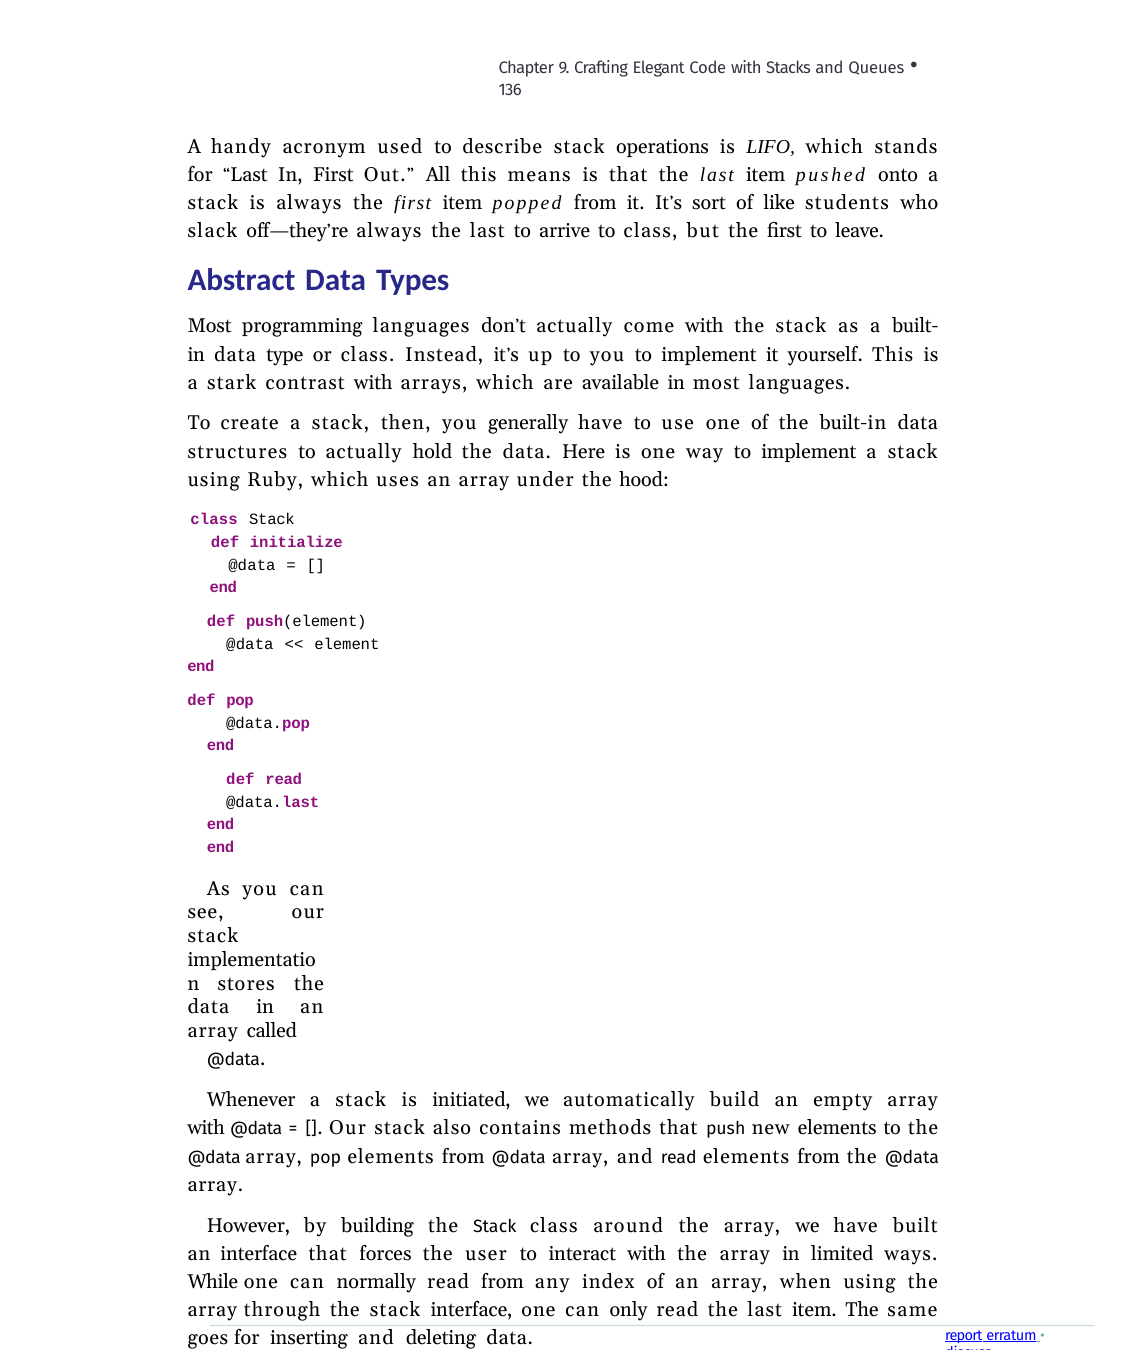

Chapter 9. Crafting Elegant Code with Stacks and Queues • 136

A handy acronym used to describe stack operations is LIFO, which stands for “Last In, First Out.” All this means is that the last item pushed onto a stack is always the first item popped from it. It’s sort of like students who slack off—they’re always the last to arrive to class, but the first to leave.
Abstract Data Types
Most programming languages don’t actually come with the stack as a built- in data type or class. Instead, it’s up to you to implement it yourself. This is a stark contrast with arrays, which are available in most languages.
To create a stack, then, you generally have to use one of the built-in data structures to actually hold the data. Here is one way to implement a stack using Ruby, which uses an array under the hood:
class Stack
def initialize
@data = []
end
def push(element) @data << element
end
def pop
@data.pop end
def read
@data.last end
end

As you can see, our stack implementation stores the data in an array called
@data.
Whenever a stack is initiated, we automatically build an empty array with @data = []. Our stack also contains methods that push new elements to the @data array, pop elements from @data array, and read elements from the @data array.
However, by building the Stack class around the array, we have built an interface that forces the user to interact with the array in limited ways. While one can normally read from any index of an array, when using the array through the stack interface, one can only read the last item. The same goes for inserting and deleting data.
The stack data structure, then, isn’t the same kind of data structure that an array is. The array is built into most programming languages and interacts directly with the computer’s memory. The stack, on the other hand, is really
report erratum • discuss